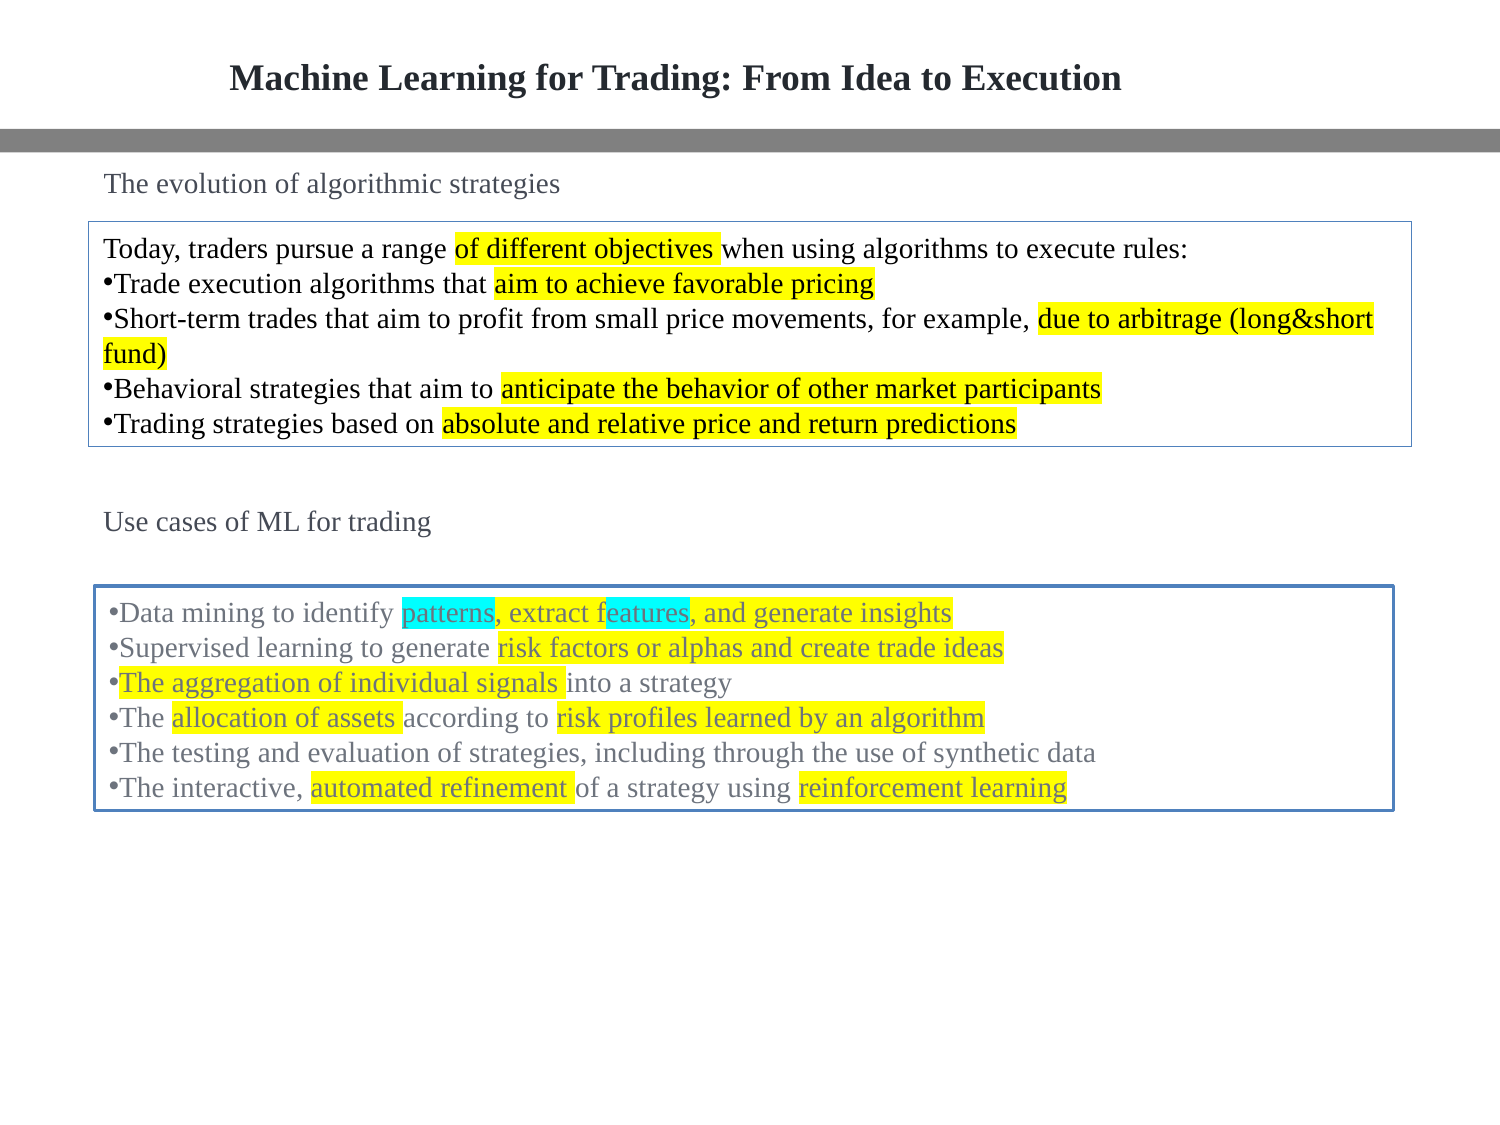

Machine Learning for Trading: From Idea to Execution

The evolution of algorithmic strategies
Today, traders pursue a range of different objectives when using algorithms to execute rules:
Trade execution algorithms that aim to achieve favorable pricing
Short-term trades that aim to profit from small price movements, for example, due to arbitrage (long&short fund)
Behavioral strategies that aim to anticipate the behavior of other market participants
Trading strategies based on absolute and relative price and return predictions
Use cases of ML for trading
Data mining to identify patterns, extract features, and generate insights
Supervised learning to generate risk factors or alphas and create trade ideas
The aggregation of individual signals into a strategy
The allocation of assets according to risk profiles learned by an algorithm
The testing and evaluation of strategies, including through the use of synthetic data
The interactive, automated refinement of a strategy using reinforcement learning